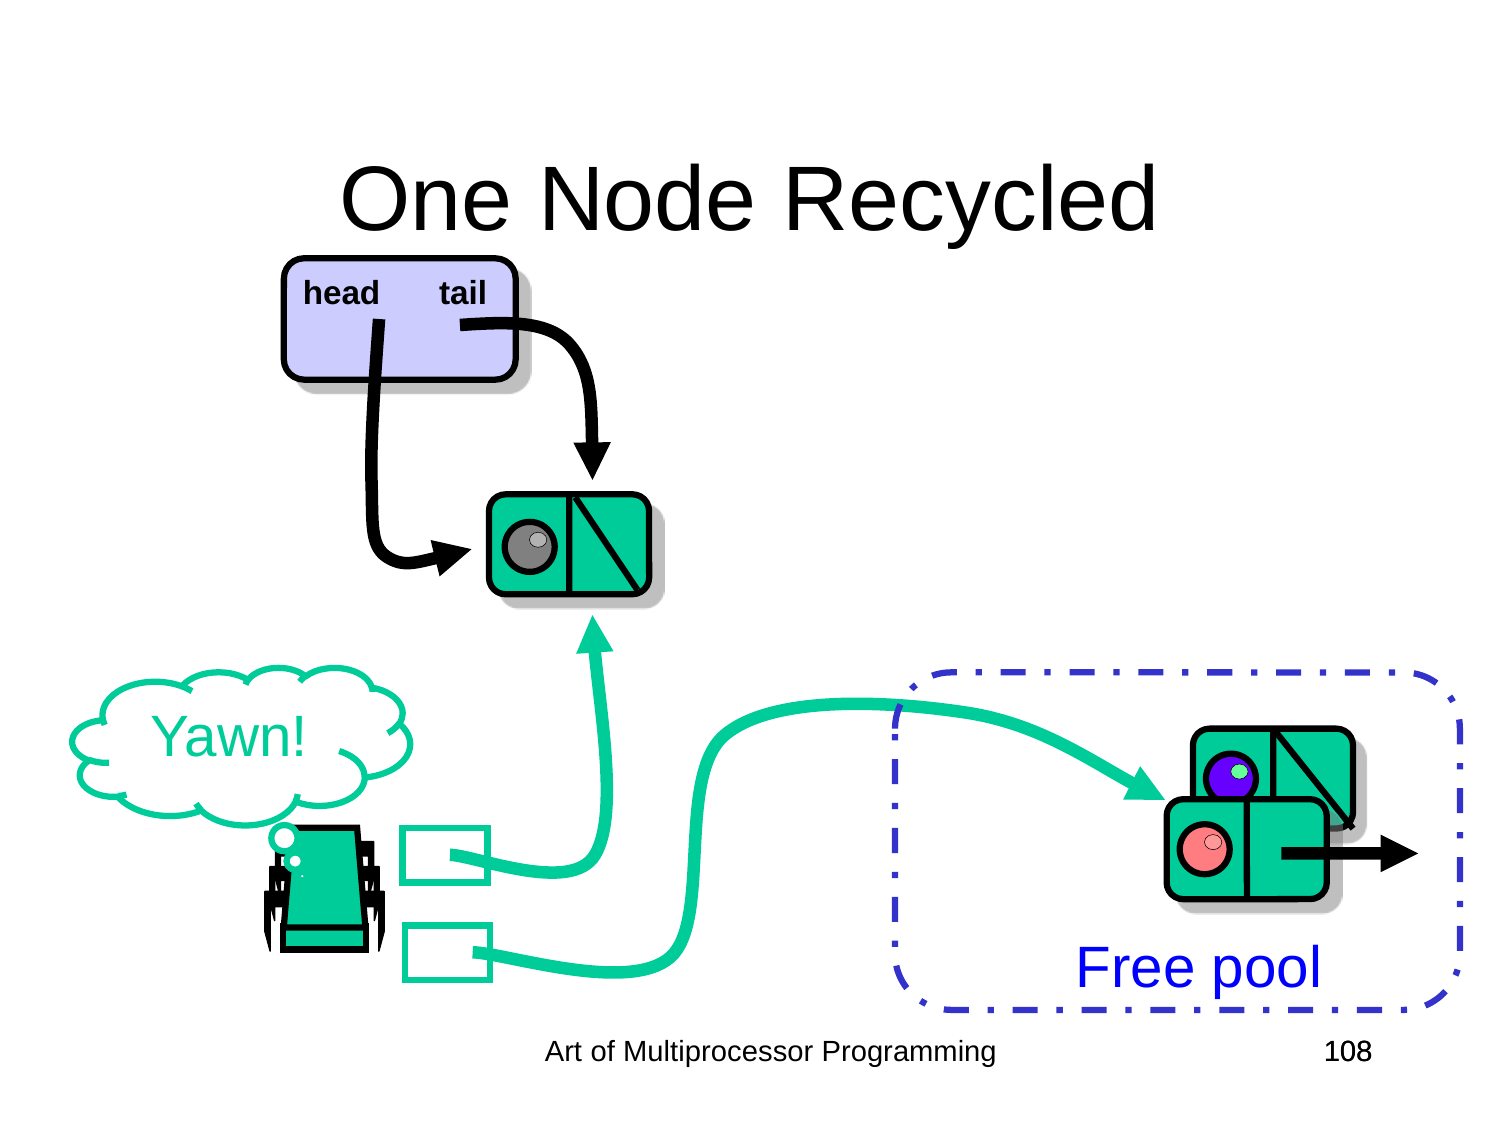

One Node Recycled

head
tail

Yawn!

Free pool

Art of Multiprocessor Programming
108
108